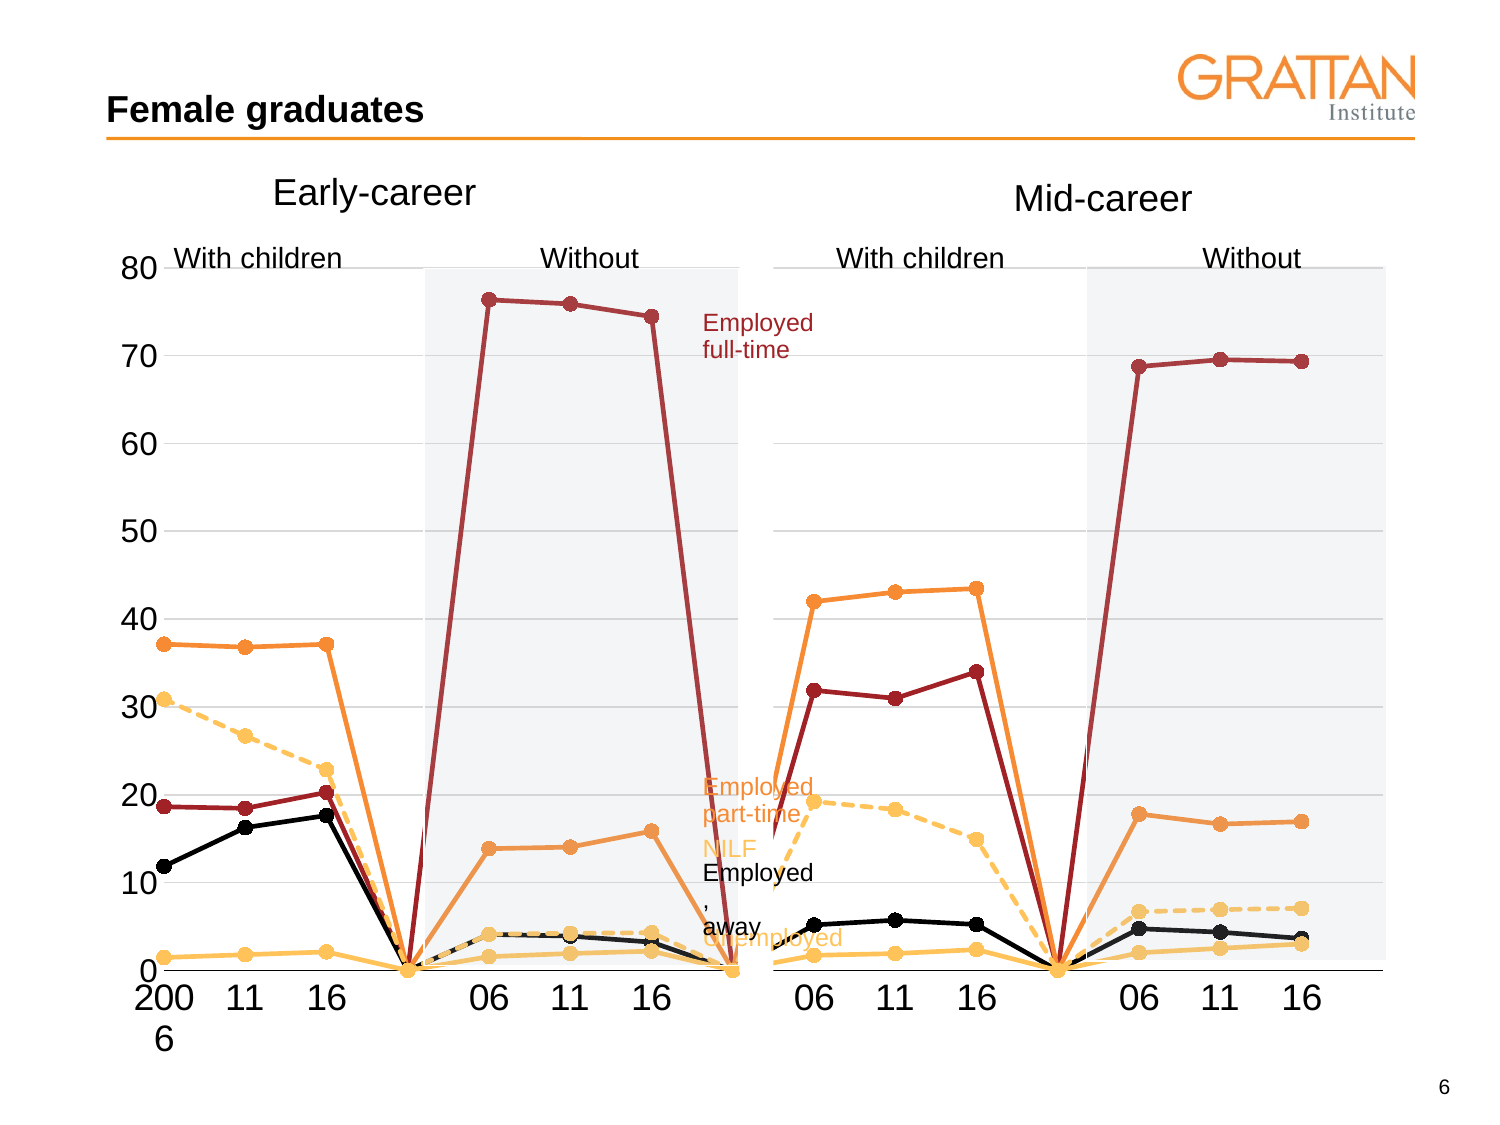

# Female graduates
Early-career
Mid-career

### Chart

| Category | __FT | __PT | __Away | __Unemp | __NILF |
|---|---|---|---|---|---|
| 2006 | 18.634748108528203 | 37.147658021551614 | 11.858664360085871 | 1.4714708408340222 | 30.88745866900029 |
| 11 | 18.456957716953887 | 36.801249179817844 | 16.256997080416042 | 1.7925584960529402 | 26.692237526759282 |
| 16 | 20.275304011480944 | 37.13881834711735 | 17.635891678884665 | 2.1039710752953686 | 22.846014887221664 |
|  | None | None | None | None | None |
| 06 | 76.35811831004838 | 13.860241514419211 | 4.101391108724435 | 1.5670681477080317 | 4.113180919099933 |
| 11 | 75.88827907457785 | 14.045873600007226 | 3.9125507900933263 | 1.9294909256464756 | 4.223805609675123 |
| 16 | 74.44335238667169 | 15.856215642008602 | 3.2142051922659647 | 2.193540292268148 | 4.292686486785591 |
|  | None | None | None | None | None |
| 06 | 31.891539595031503 | 41.98932183606826 | 5.173804412829748 | 1.7138146282211408 | 19.231519527849354 |
| 11 | 30.967083236504784 | 43.07694993132701 | 5.718715355962063 | 1.9215192447875542 | 18.3157322314186 |
| 16 | 33.9992737912393 | 43.48010906611505 | 5.22863311404153 | 2.3687507318675984 | 14.923233296736536 |
|  | None | None | None | None | None |
| 06 | 68.75599982968657 | 17.80171926349323 | 4.751097566284737 | 2.0083702155398826 | 6.682813124995578 |
| 11 | 69.54155409048015 | 16.65926154454153 | 4.35632207494444 | 2.5189253965079947 | 6.923936893525905 |
| 16 | 69.34106708040844 | 16.940561528858932 | 3.632383909252021 | 3.013873452205147 | 7.072114029275475 |
With children
Without
With children
Without
Employed
full-time
Employed
part-time
NILF
Employed,
away
Unemployed